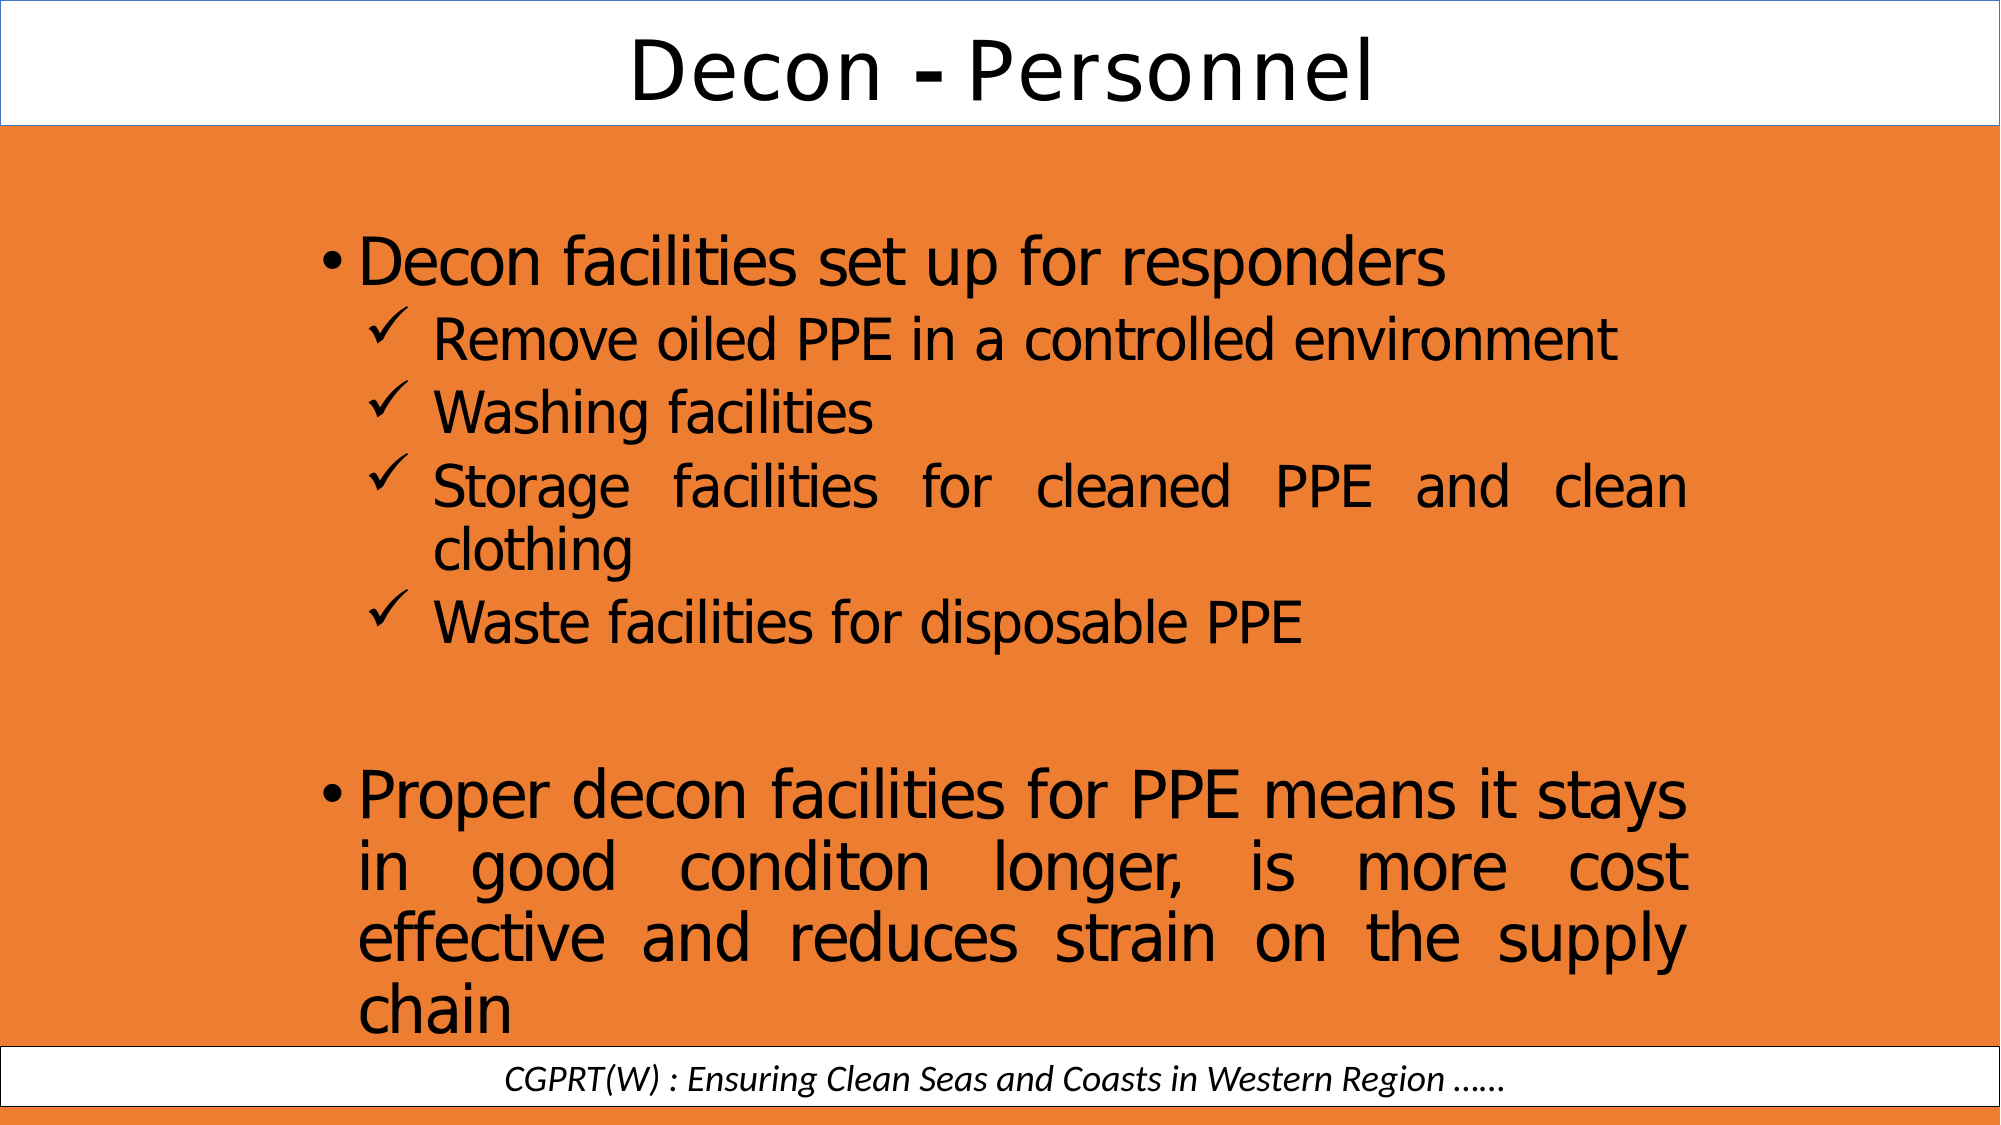

Decon − Personnel
Decon facilities set up for responders
Remove oiled PPE in a controlled environment
Washing facilities
Storage facilities for cleaned PPE and clean clothing
Waste facilities for disposable PPE

Proper decon facilities for PPE means it stays in good conditon longer, is more cost effective and reduces strain on the supply chain
 CGPRT(W) : Ensuring Clean Seas and Coasts in Western Region ……